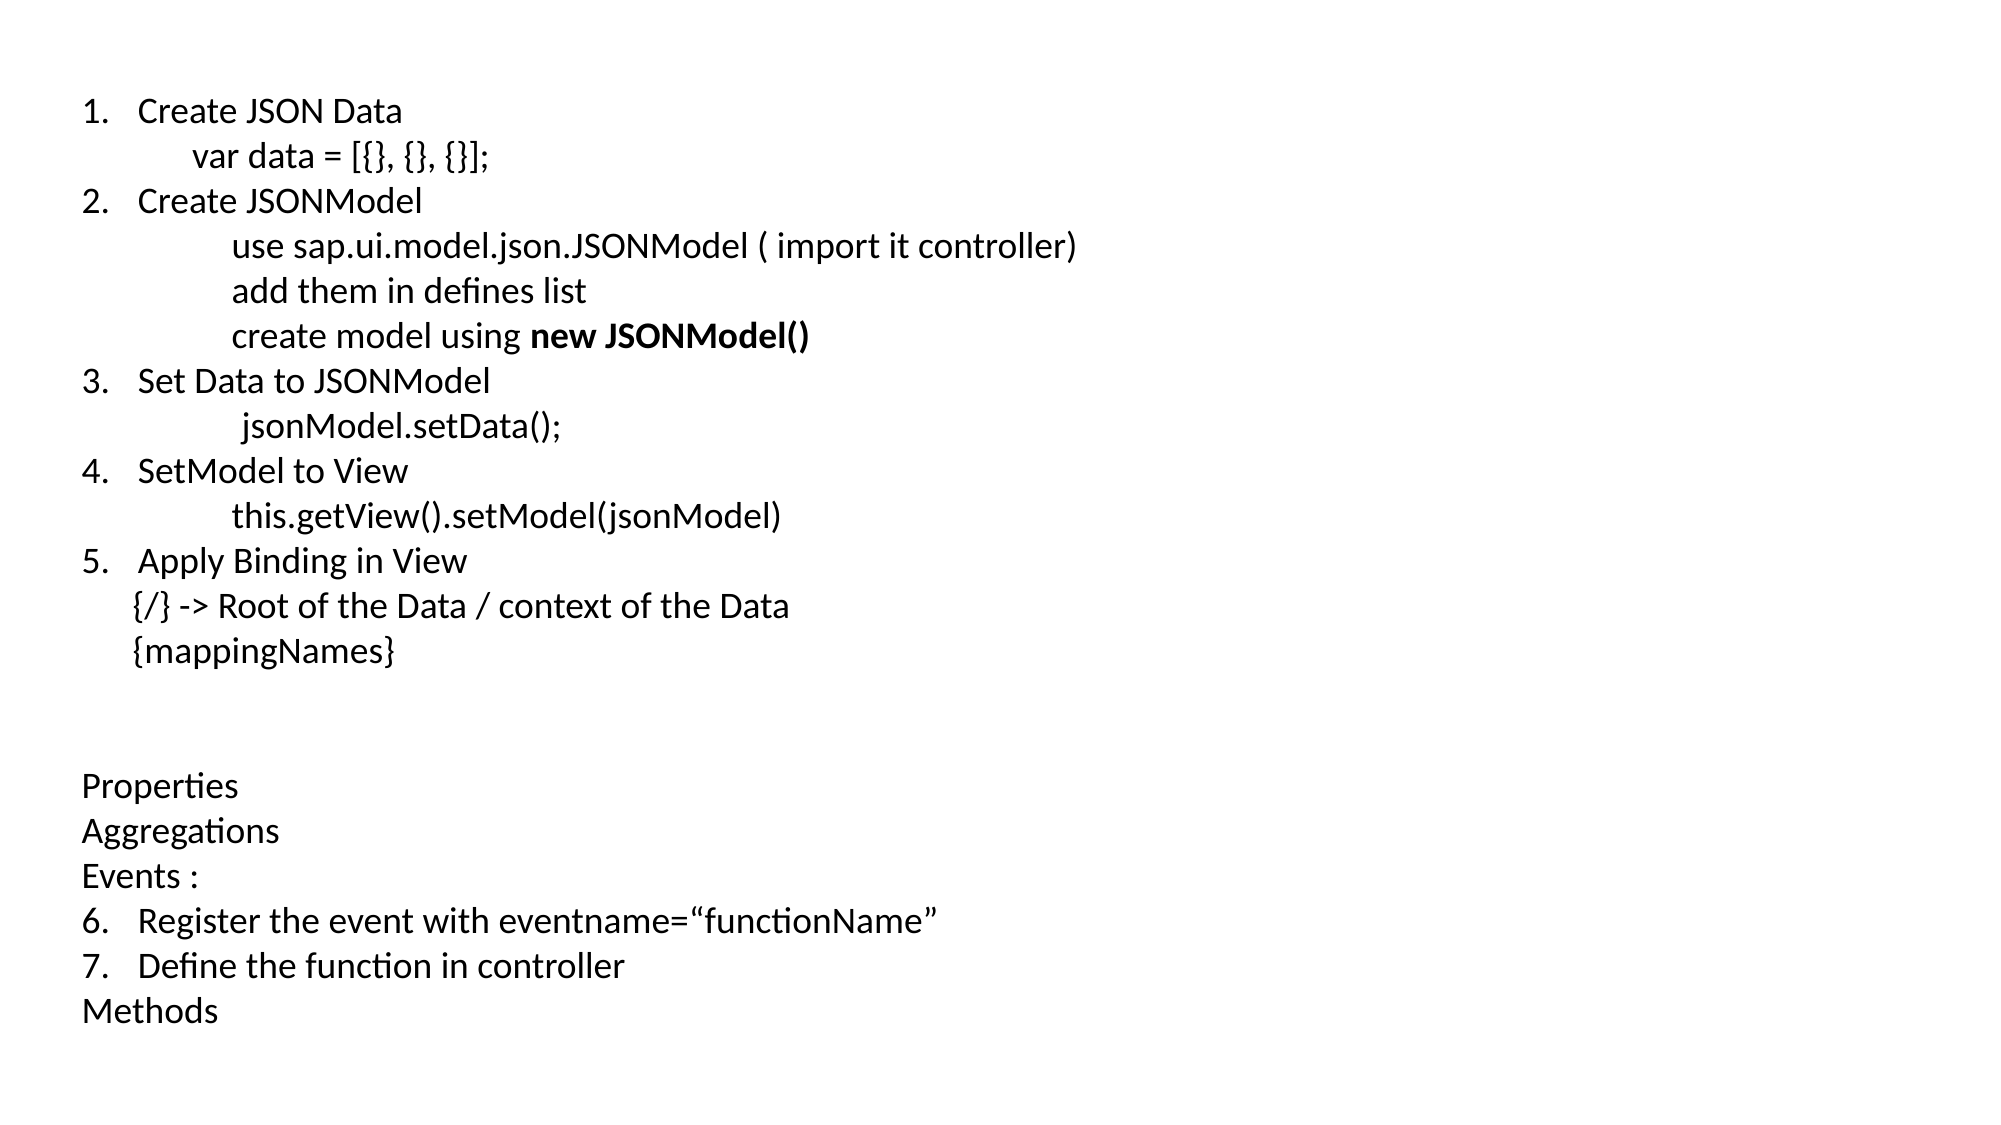

Create JSON Data
             var data = [{}, {}, {}];
Create JSONModel
	use sap.ui.model.json.JSONModel ( import it controller)
	add them in defines list
	create model using new JSONModel()
Set Data to JSONModel
          jsonModel.setData();
SetModel to View
this.getView().setModel(jsonModel)
Apply Binding in View
      {/} -> Root of the Data / context of the Data
      {mappingNames}

Properties
Aggregations
Events :
Register the event with eventname=“functionName”
Define the function in controller
Methods